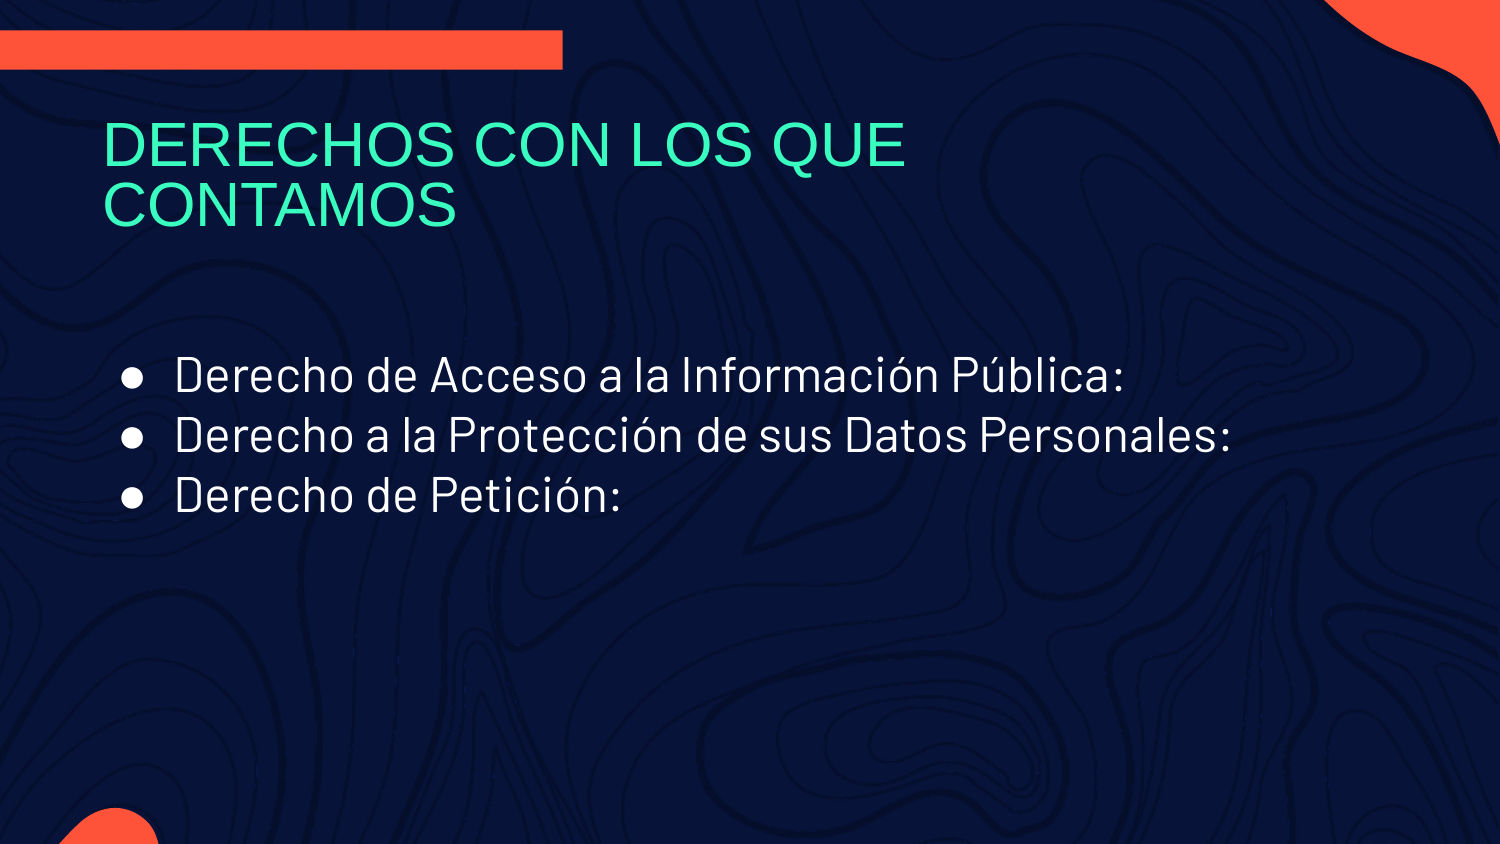

# DERECHOS CON LOS QUE CONTAMOS
Derecho de Acceso a la Información Pública:
Derecho a la Protección de sus Datos Personales:
Derecho de Petición: